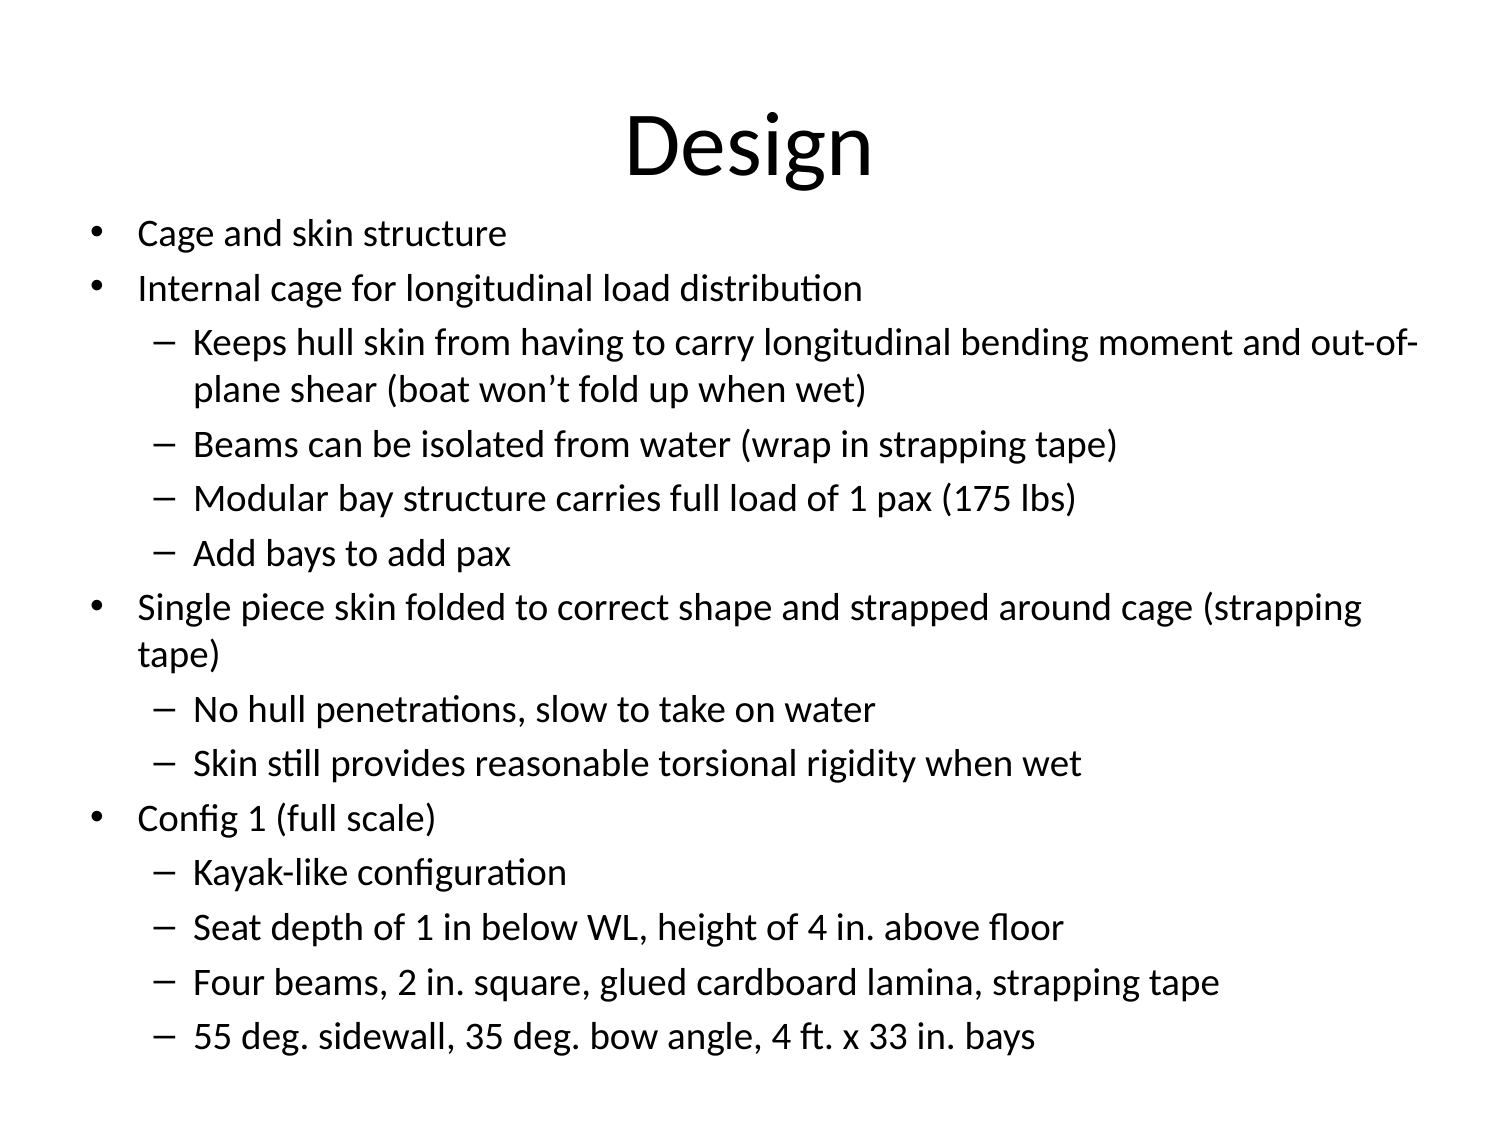

# Design
Cage and skin structure
Internal cage for longitudinal load distribution
Keeps hull skin from having to carry longitudinal bending moment and out-of-plane shear (boat won’t fold up when wet)
Beams can be isolated from water (wrap in strapping tape)
Modular bay structure carries full load of 1 pax (175 lbs)
Add bays to add pax
Single piece skin folded to correct shape and strapped around cage (strapping tape)
No hull penetrations, slow to take on water
Skin still provides reasonable torsional rigidity when wet
Config 1 (full scale)
Kayak-like configuration
Seat depth of 1 in below WL, height of 4 in. above floor
Four beams, 2 in. square, glued cardboard lamina, strapping tape
55 deg. sidewall, 35 deg. bow angle, 4 ft. x 33 in. bays